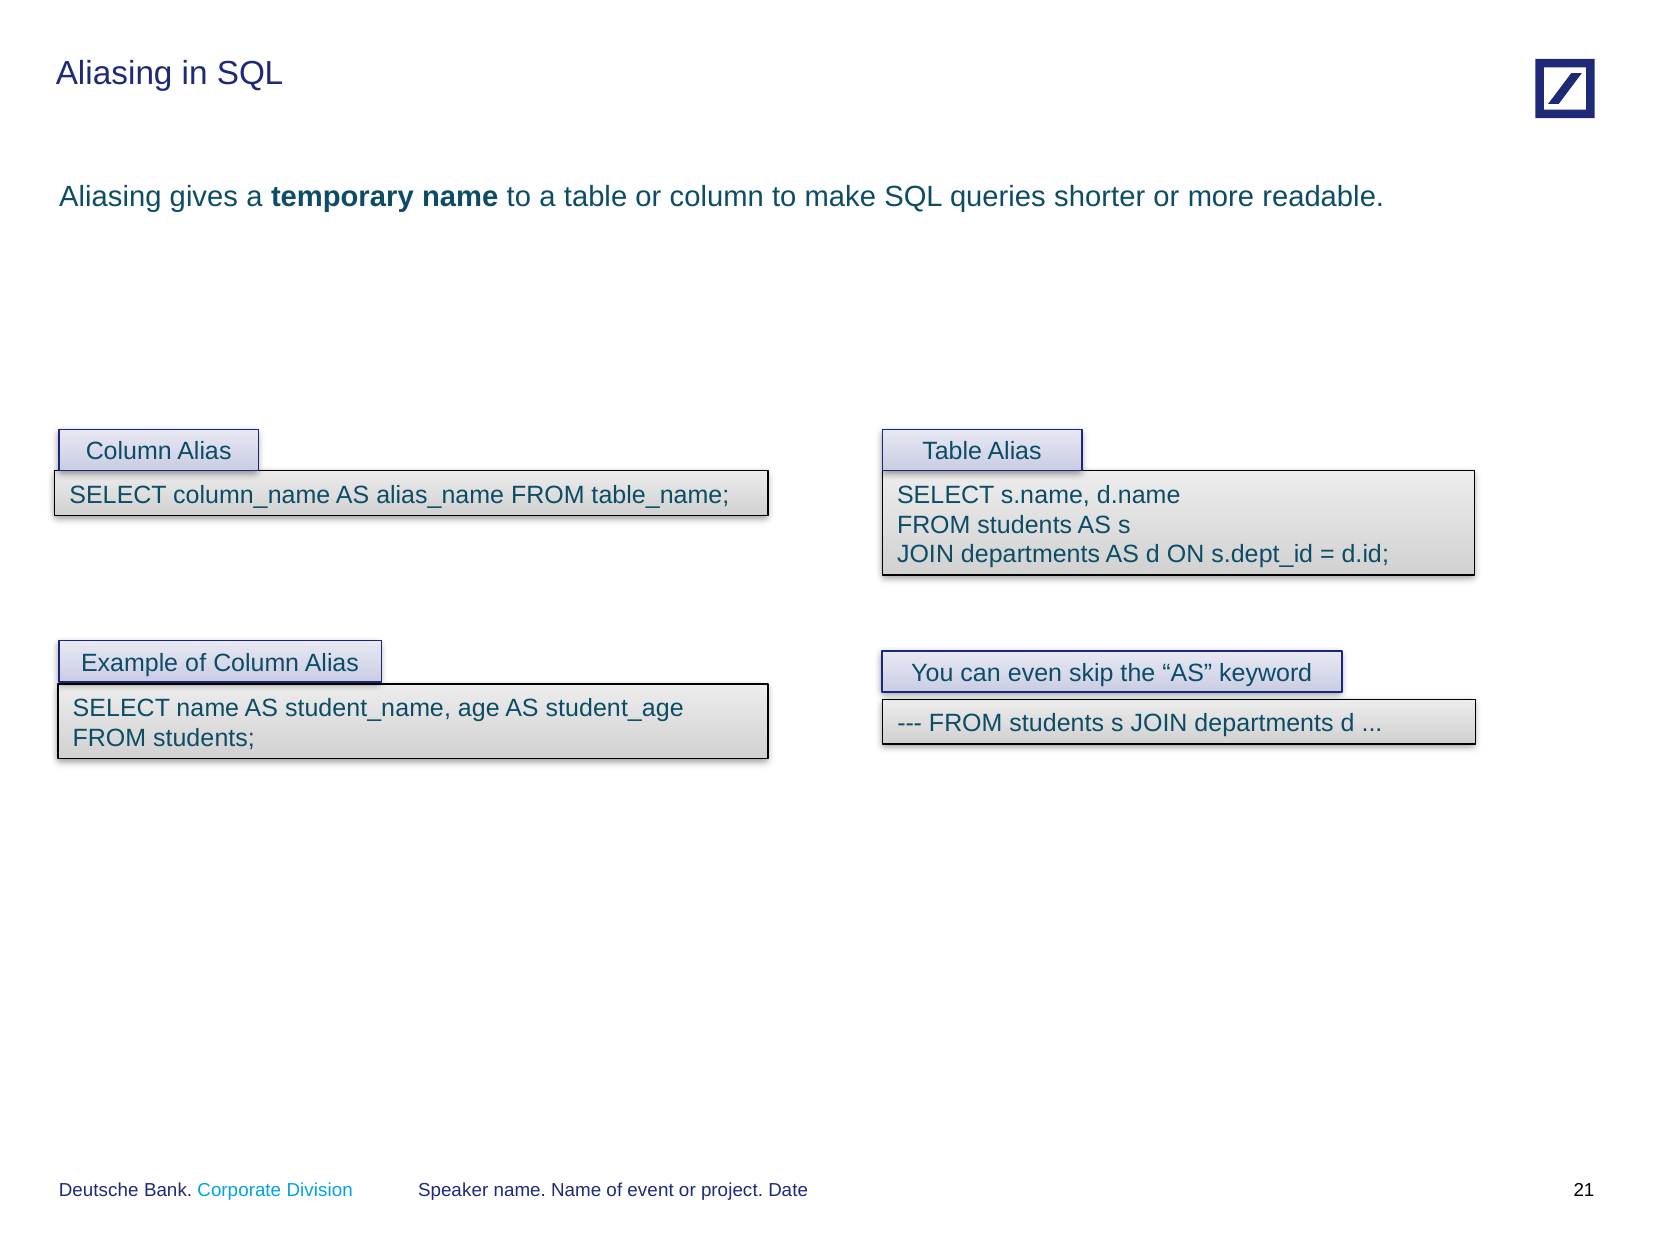

# Aliasing in SQL
Aliasing gives a temporary name to a table or column to make SQL queries shorter or more readable.
Column Alias
Table Alias
SELECT column_name AS alias_name FROM table_name;
SELECT s.name, d.name
FROM students AS s
JOIN departments AS d ON s.dept_id = d.id;
Example of Column Alias
You can even skip the “AS” keyword
SELECT name AS student_name, age AS student_age
FROM students;
--- FROM students s JOIN departments d ...
Speaker name. Name of event or project. Date
21